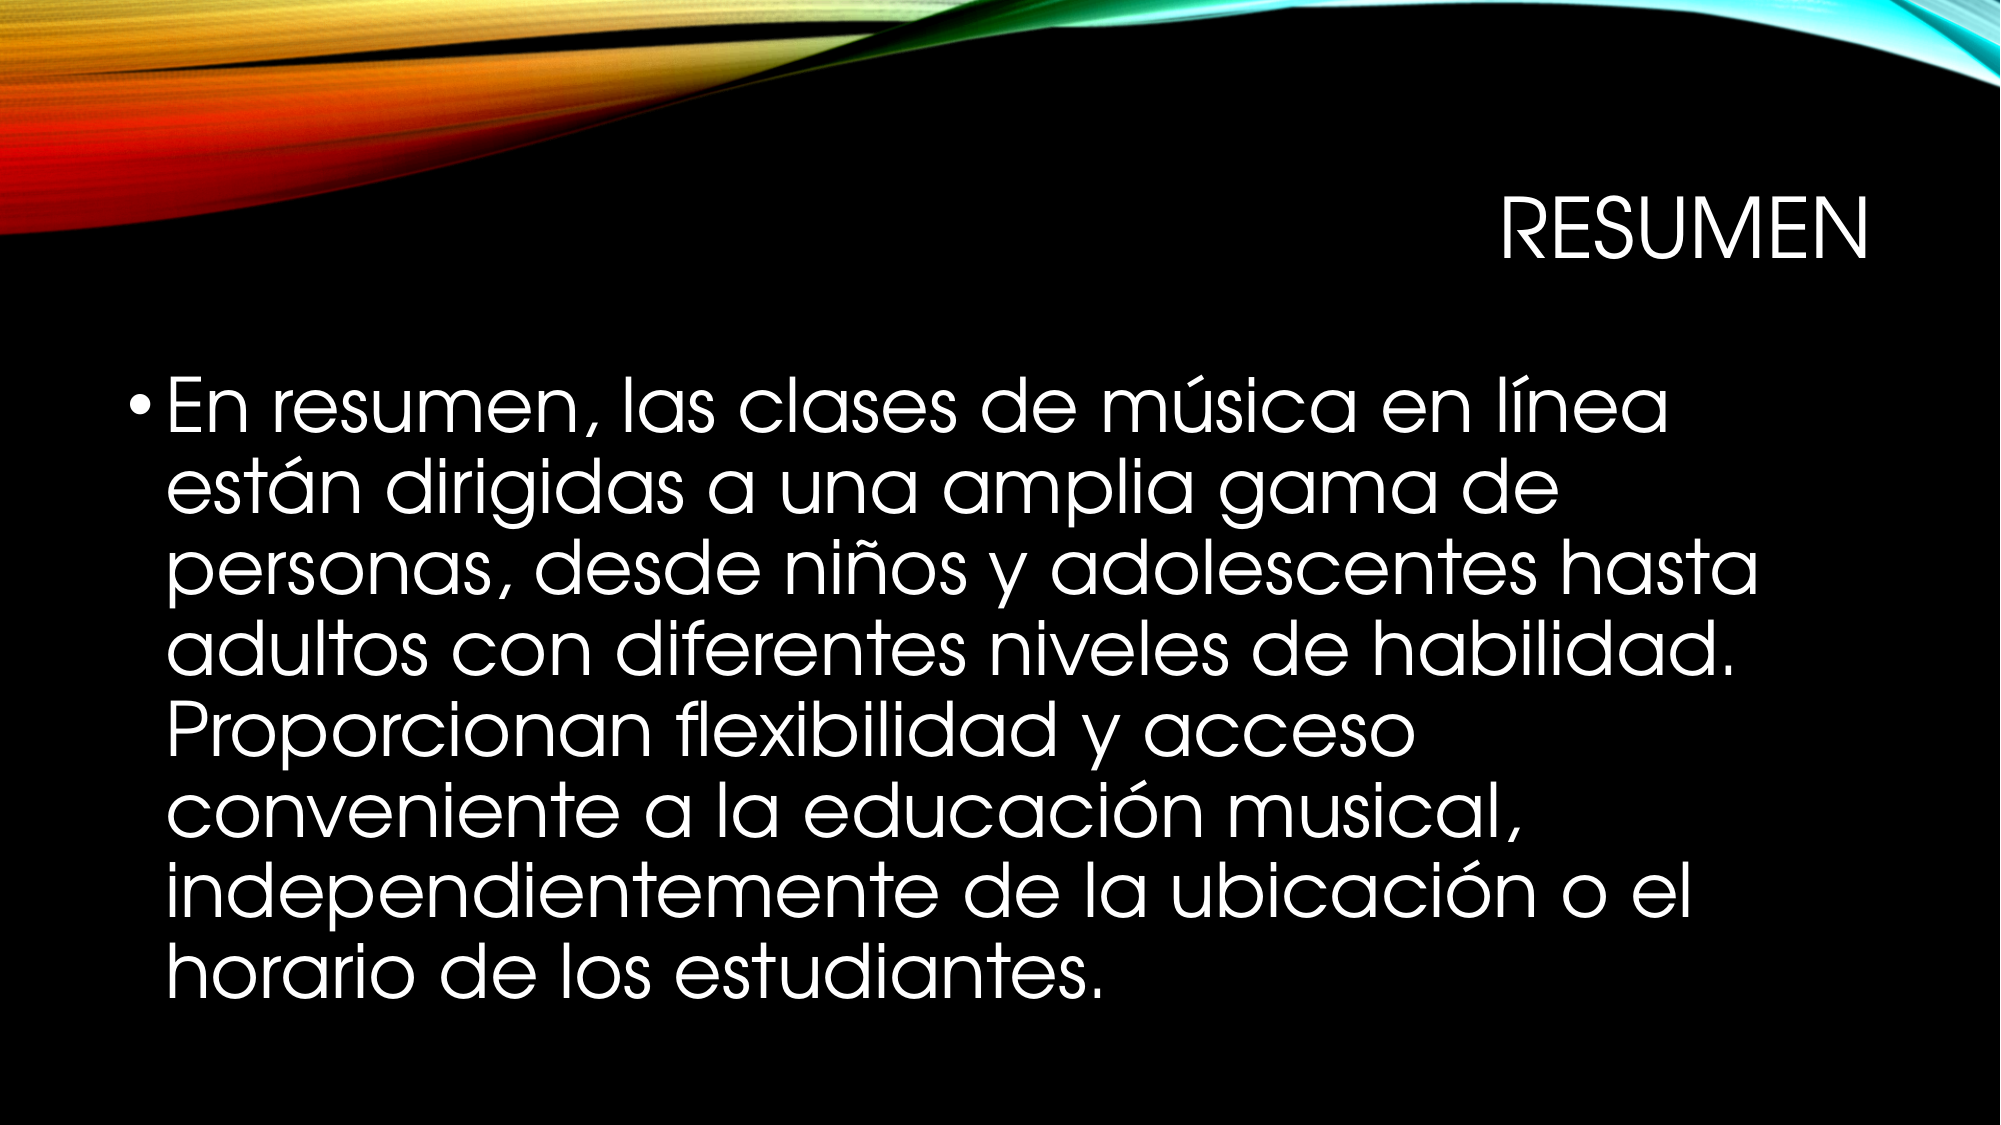

# RESUMEN
En resumen, las clases de música en línea están dirigidas a una amplia gama de personas, desde niños y adolescentes hasta adultos con diferentes niveles de habilidad. Proporcionan flexibilidad y acceso conveniente a la educación musical, independientemente de la ubicación o el horario de los estudiantes.